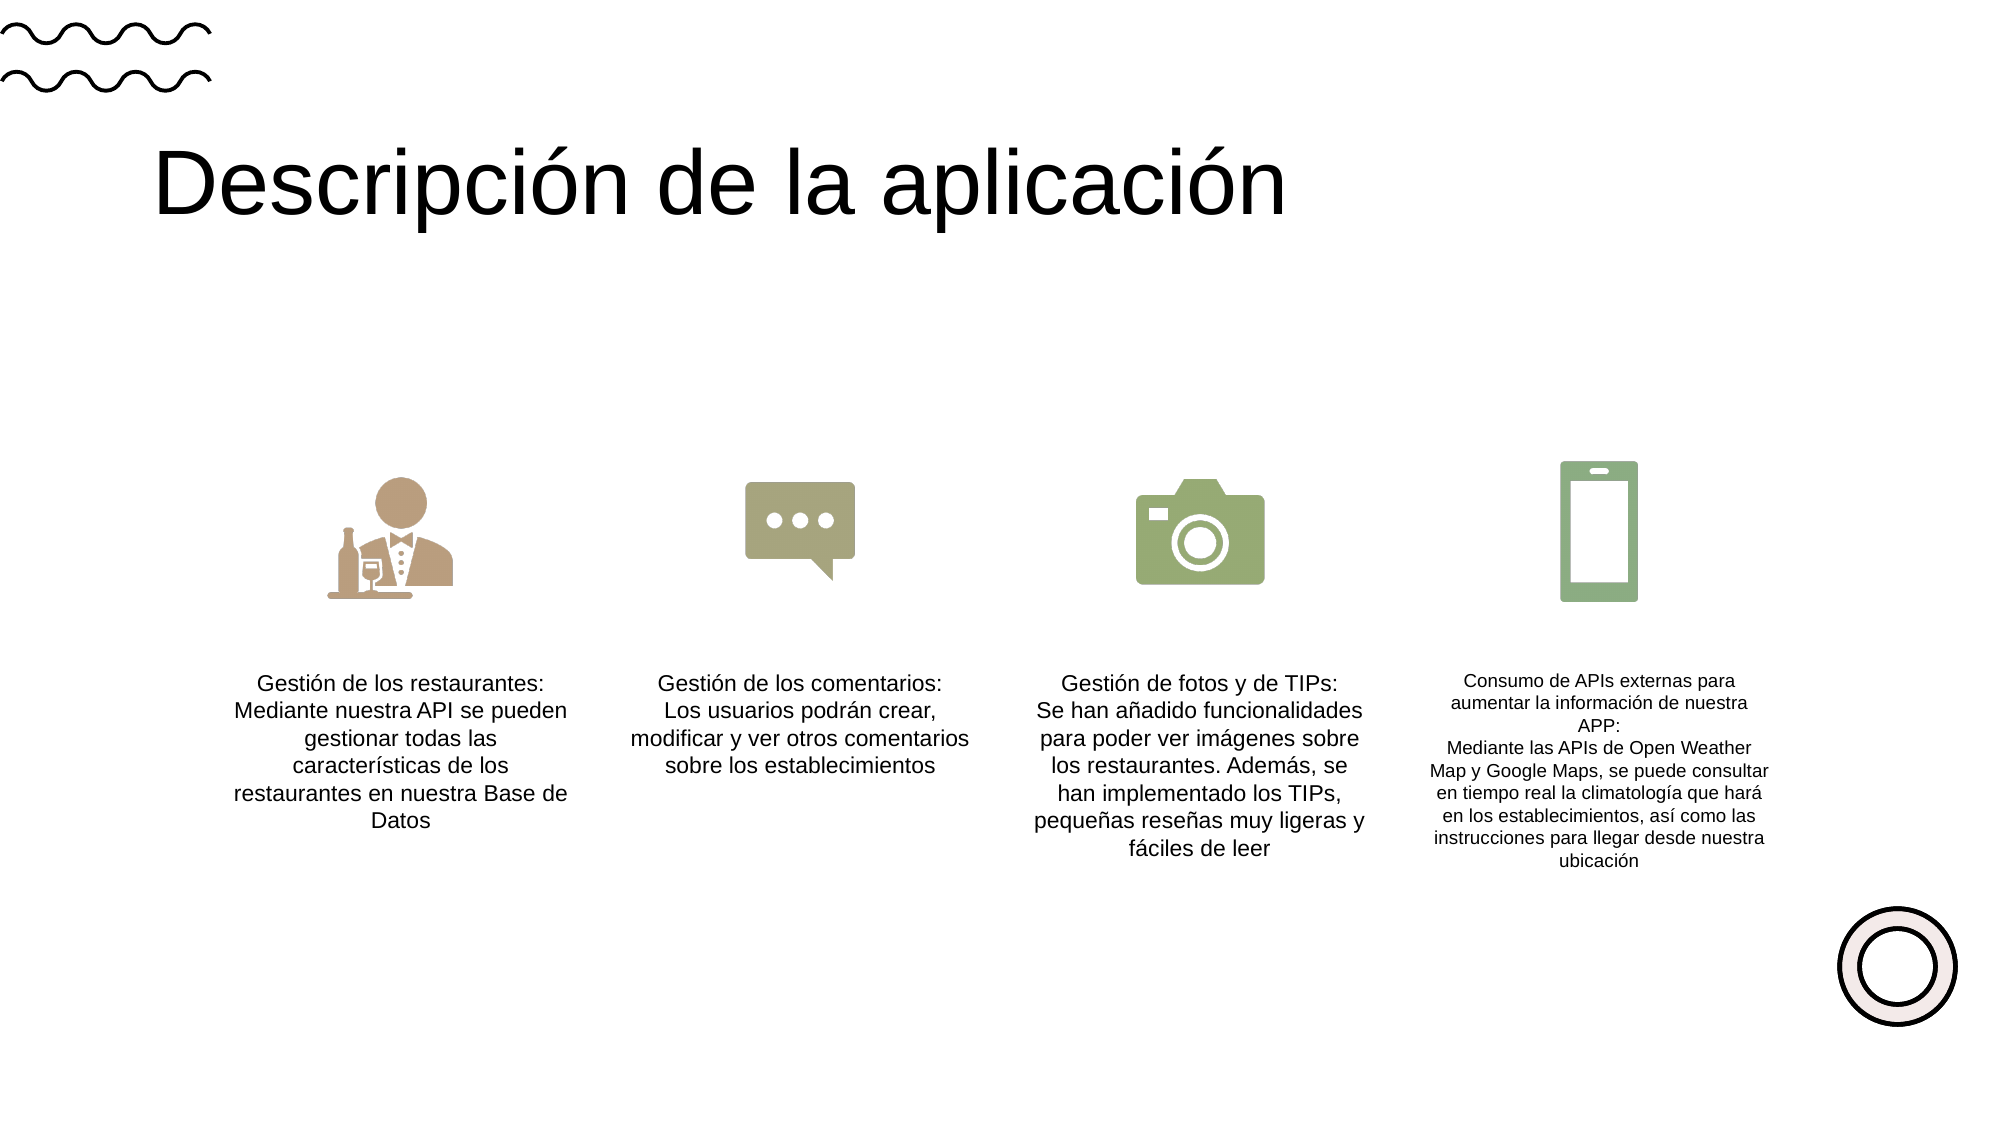

# Descripción de la aplicación
Gestión de los restaurantes:
Mediante nuestra API se pueden gestionar todas las características de los restaurantes en nuestra Base de Datos
Gestión de los comentarios:
Los usuarios podrán crear, modificar y ver otros comentarios sobre los establecimientos
Gestión de fotos y de TIPs:
Se han añadido funcionalidades para poder ver imágenes sobre los restaurantes. Además, se han implementado los TIPs, pequeñas reseñas muy ligeras y fáciles de leer
Consumo de APIs externas para aumentar la información de nuestra APP:
Mediante las APIs de Open Weather Map y Google Maps, se puede consultar en tiempo real la climatología que hará en los establecimientos, así como las instrucciones para llegar desde nuestra ubicación